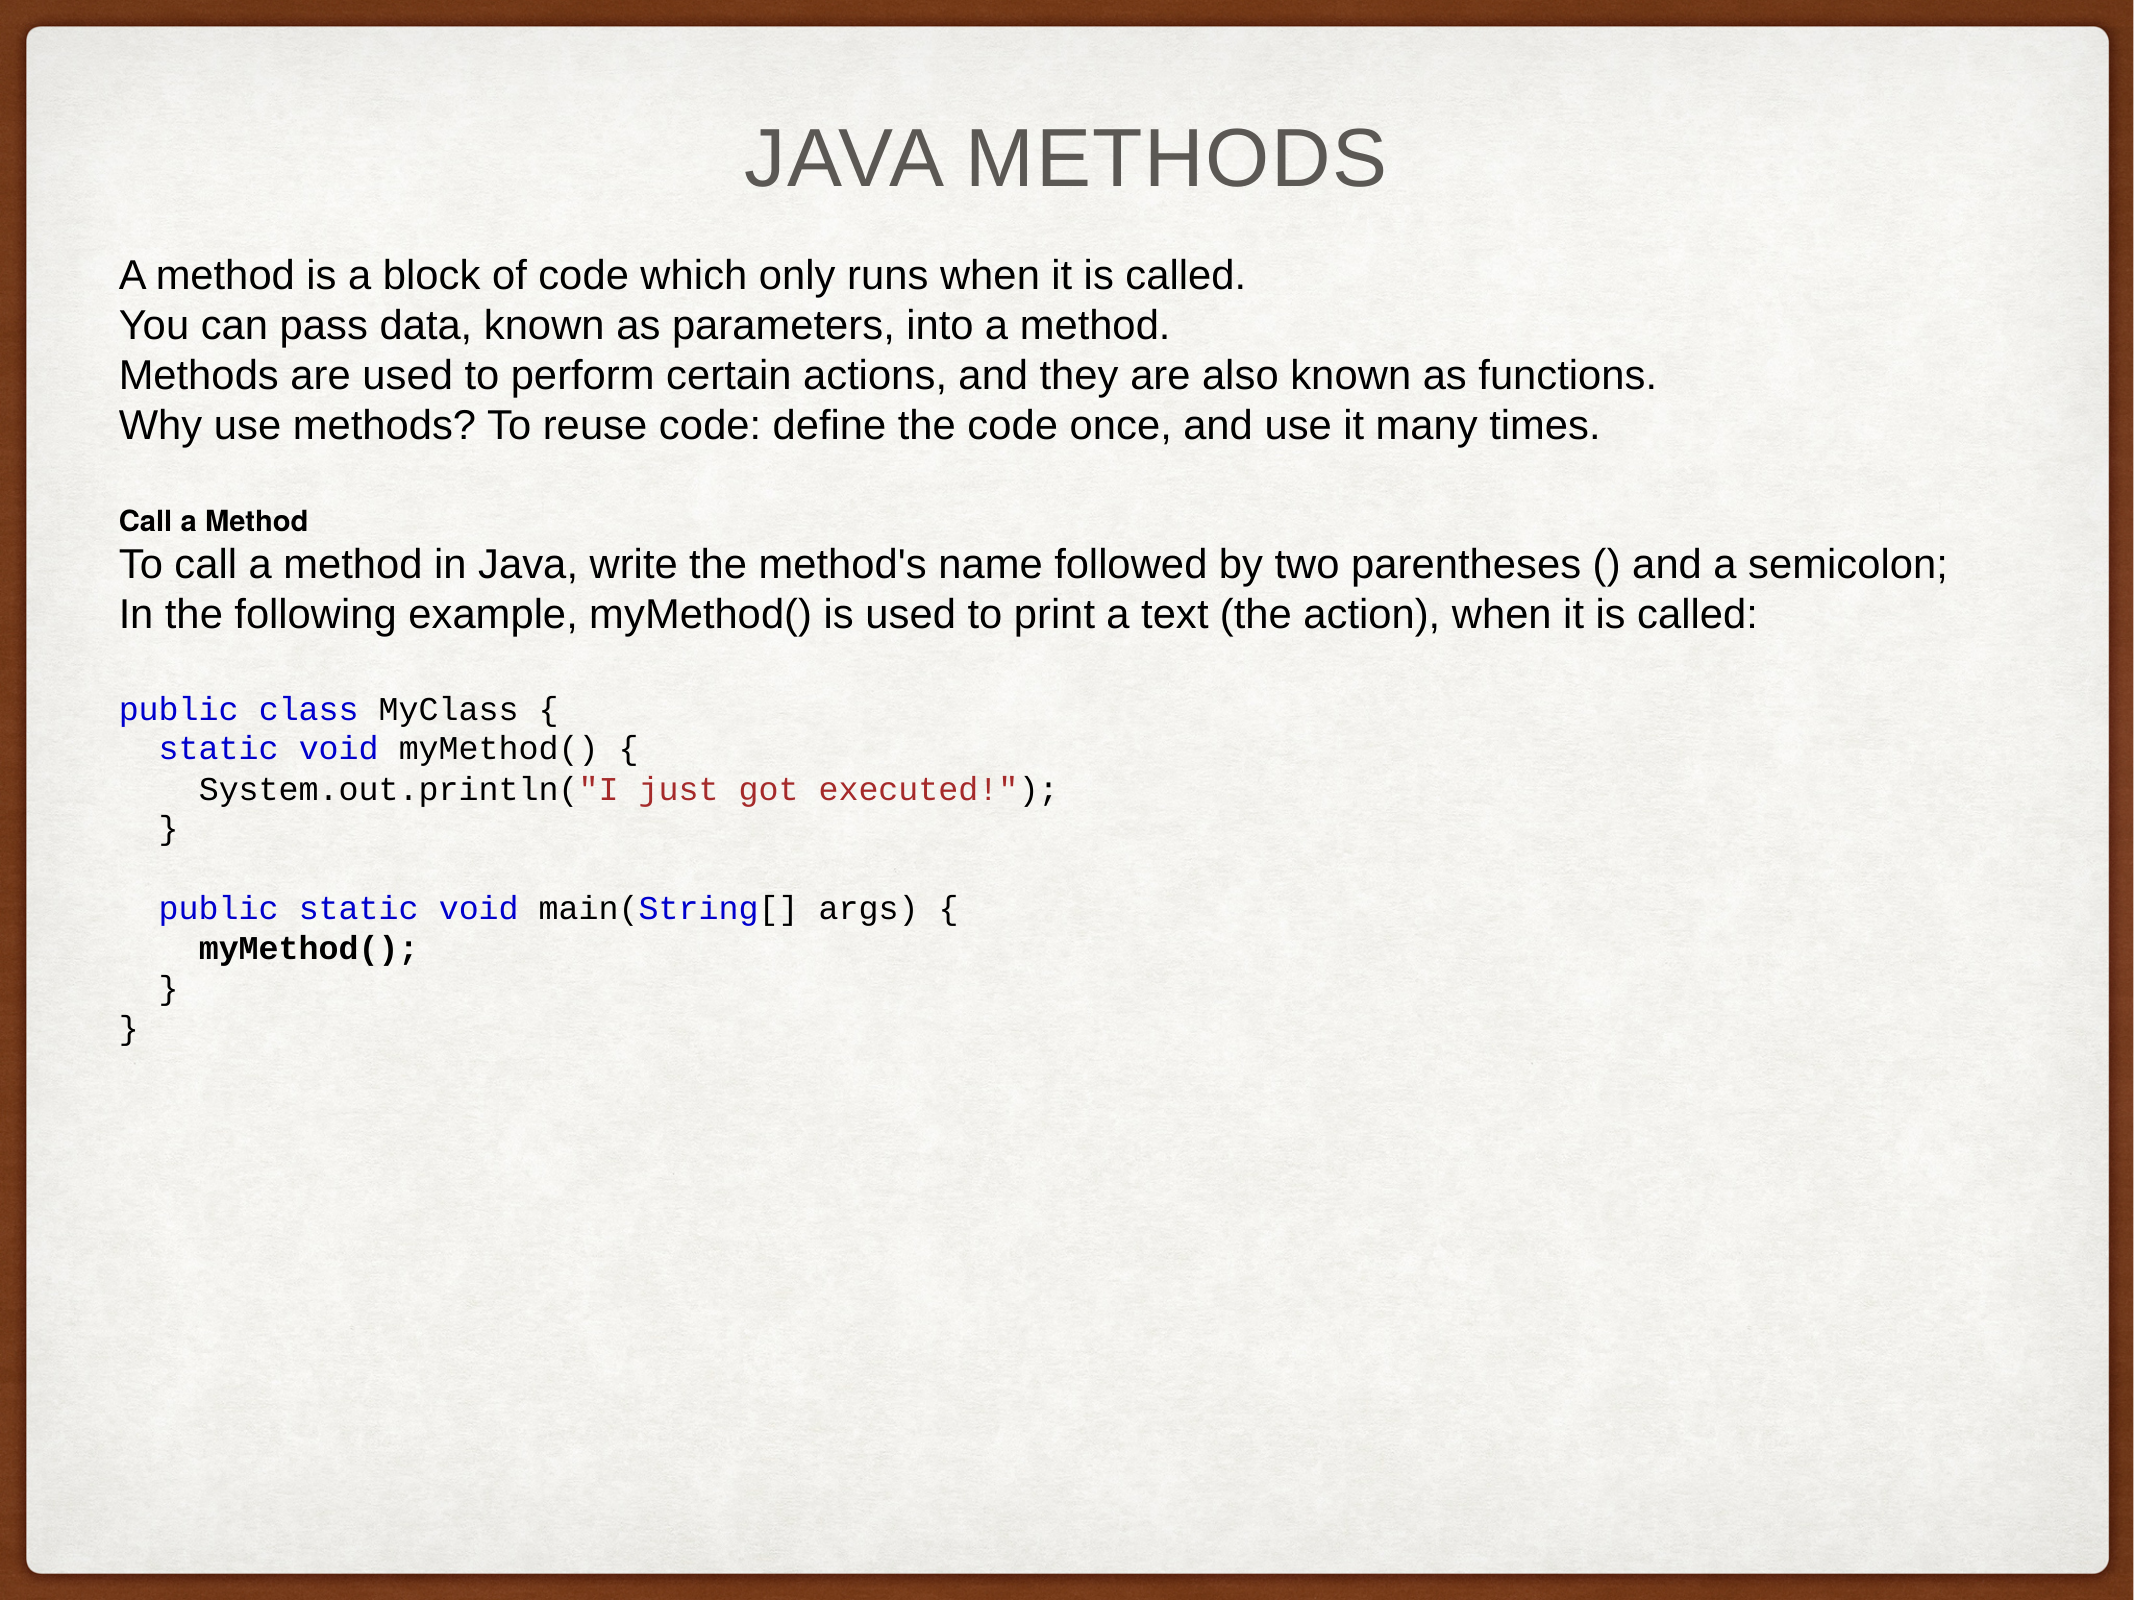

# Java Methods
A method is a block of code which only runs when it is called.
You can pass data, known as parameters, into a method.
Methods are used to perform certain actions, and they are also known as functions.
Why use methods? To reuse code: define the code once, and use it many times.

Call a Method
To call a method in Java, write the method's name followed by two parentheses () and a semicolon;
In the following example, myMethod() is used to print a text (the action), when it is called:

public class MyClass {
  static void myMethod() {
    System.out.println("I just got executed!");
  }

  public static void main(String[] args) {
    myMethod();
  }
}